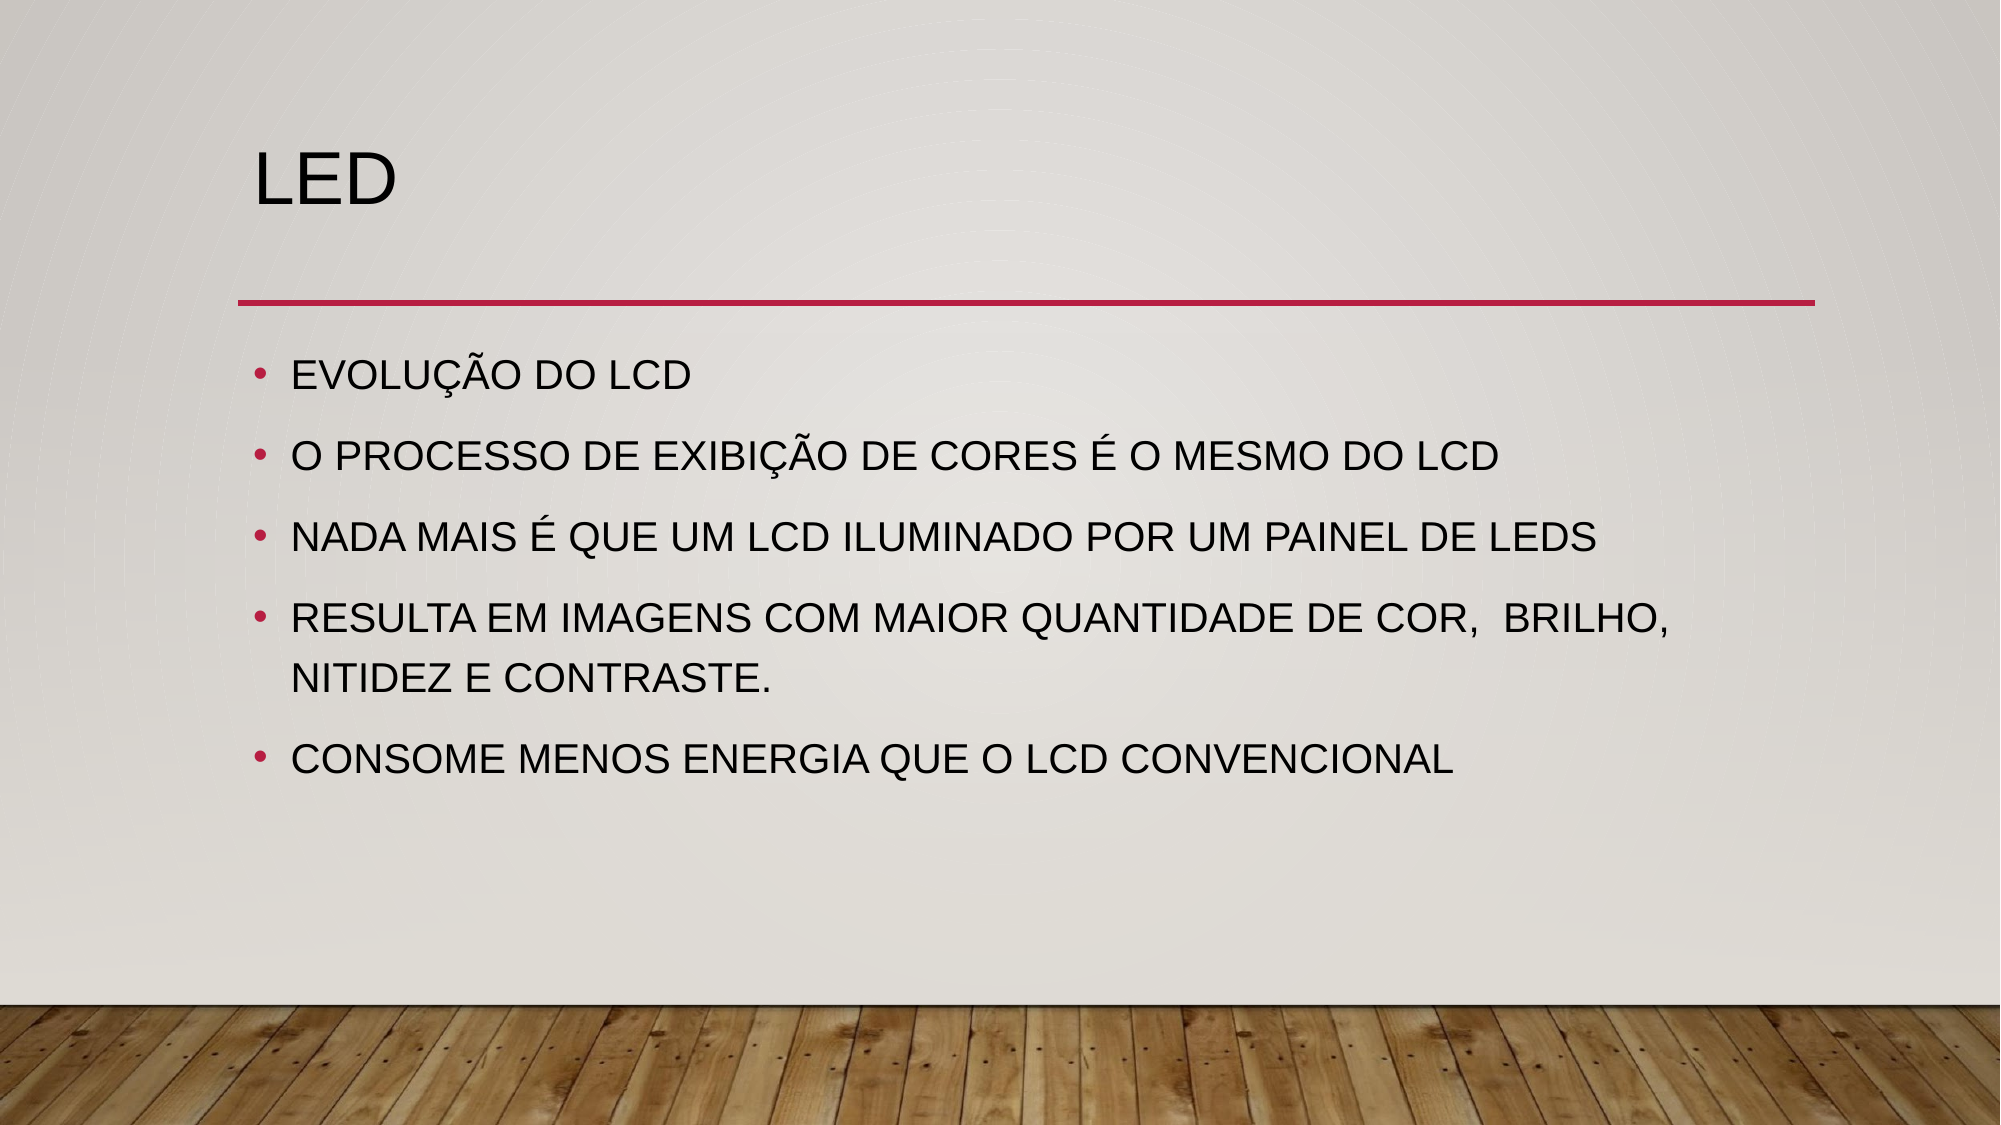

# LED
EVOLUÇÃO DO LCD
O PROCESSO DE EXIBIÇÃO DE CORES É O MESMO DO LCD
NADA MAIS É QUE UM LCD ILUMINADO POR UM PAINEL DE LEDS
RESULTA EM IMAGENS COM MAIOR QUANTIDADE DE COR,  BRILHO, NITIDEZ E CONTRASTE.
CONSOME MENOS ENERGIA QUE O LCD CONVENCIONAL